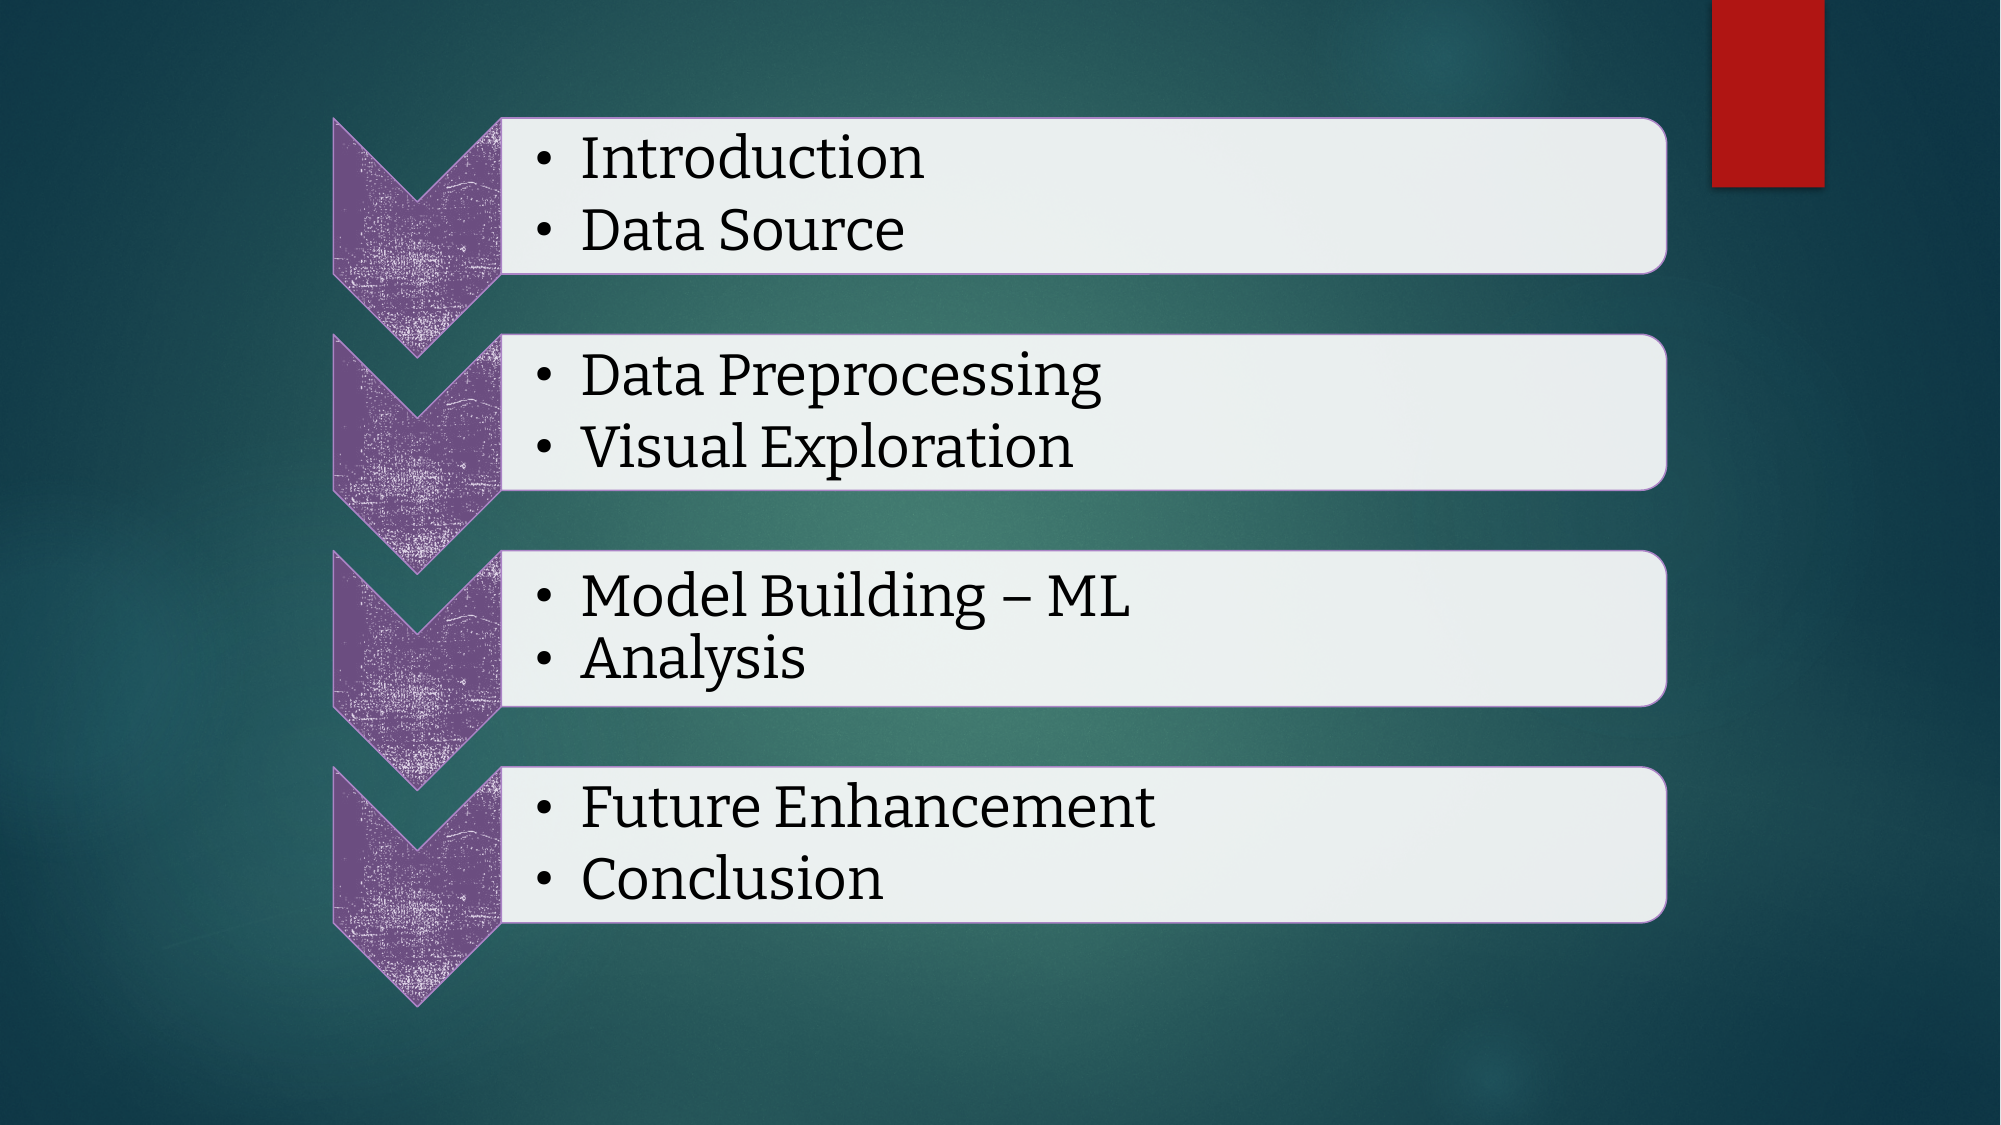

#

Introduction
Data Source

Data Preprocessing
Visual Exploration

Model Building – ML
Analysis

Future Enhancement
Conclusion